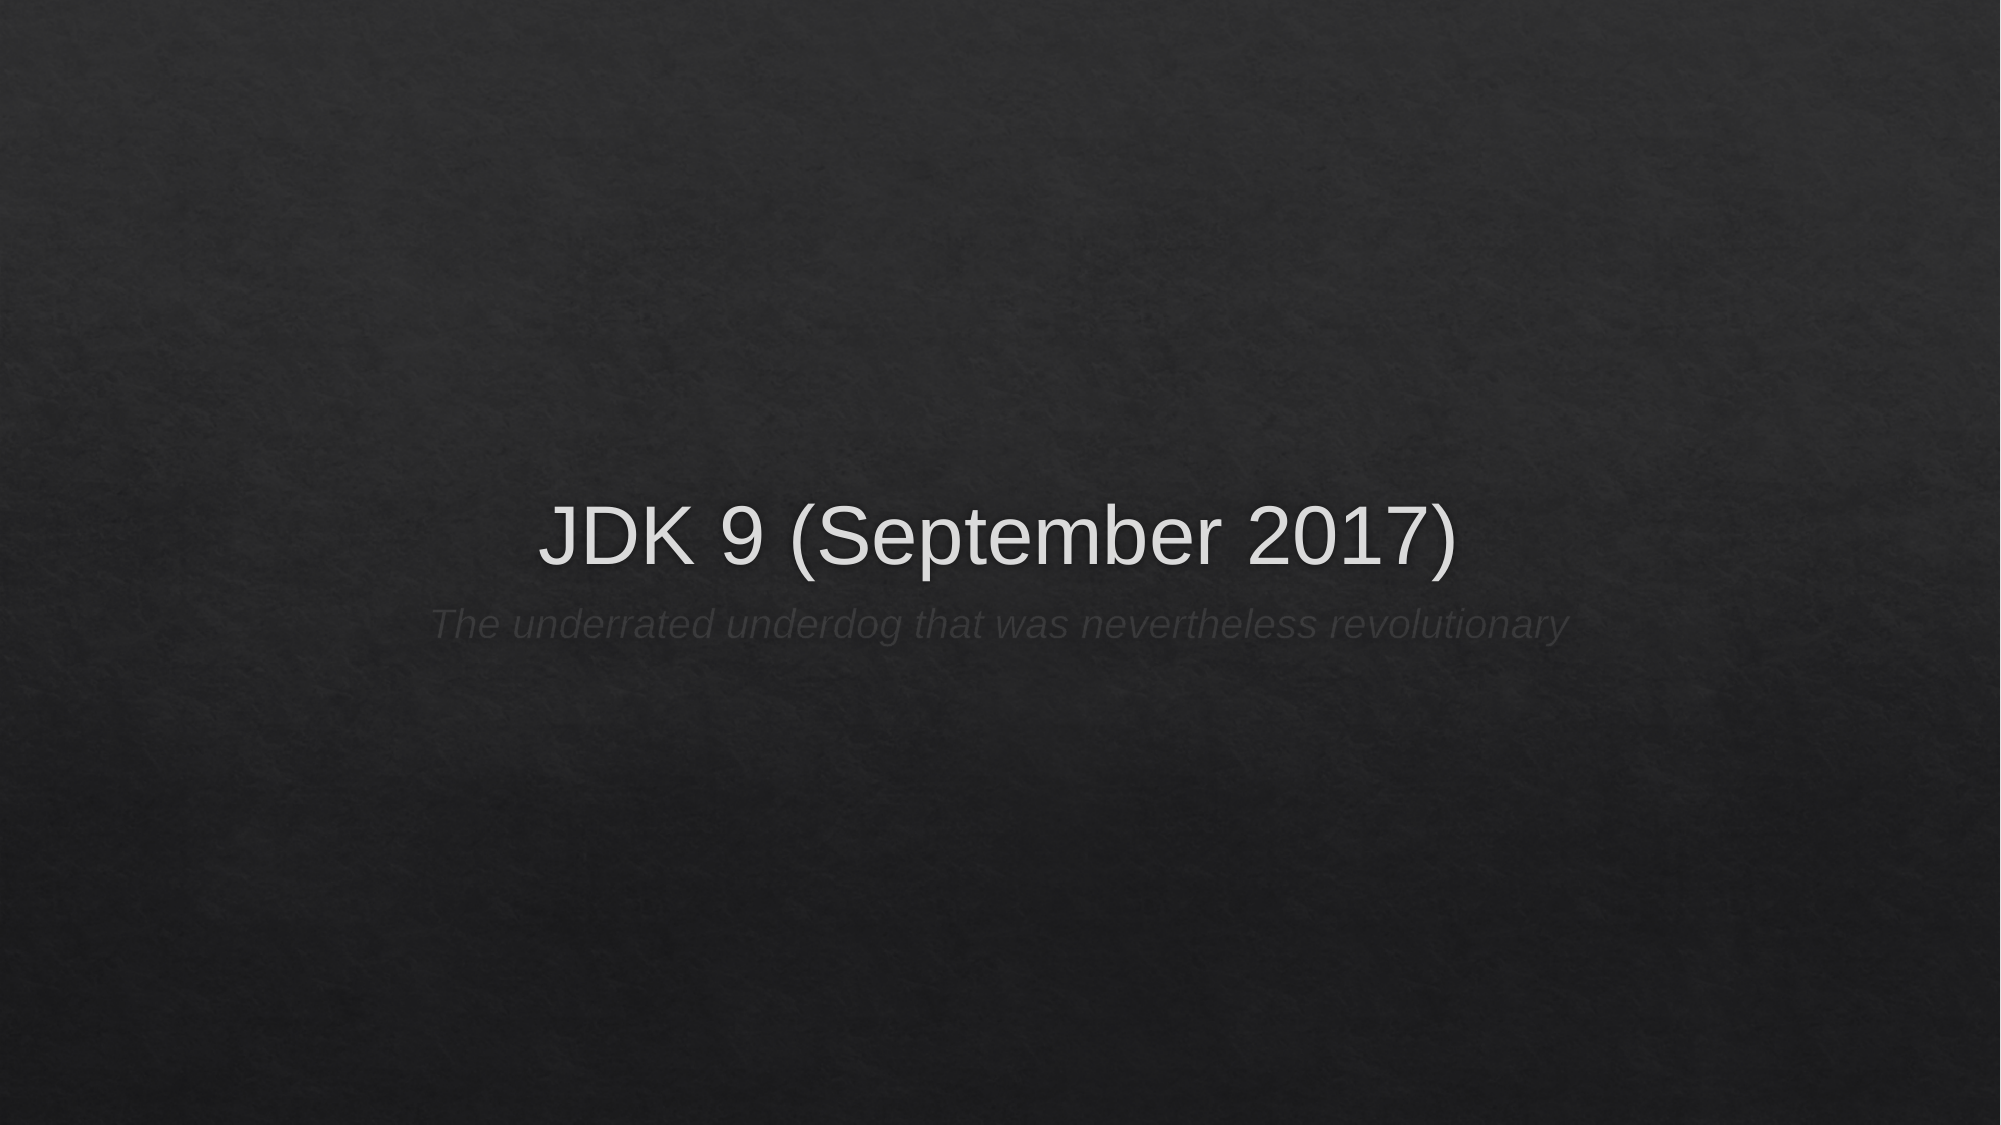

# JDK 9 (September 2017)
The underrated underdog that was nevertheless revolutionary